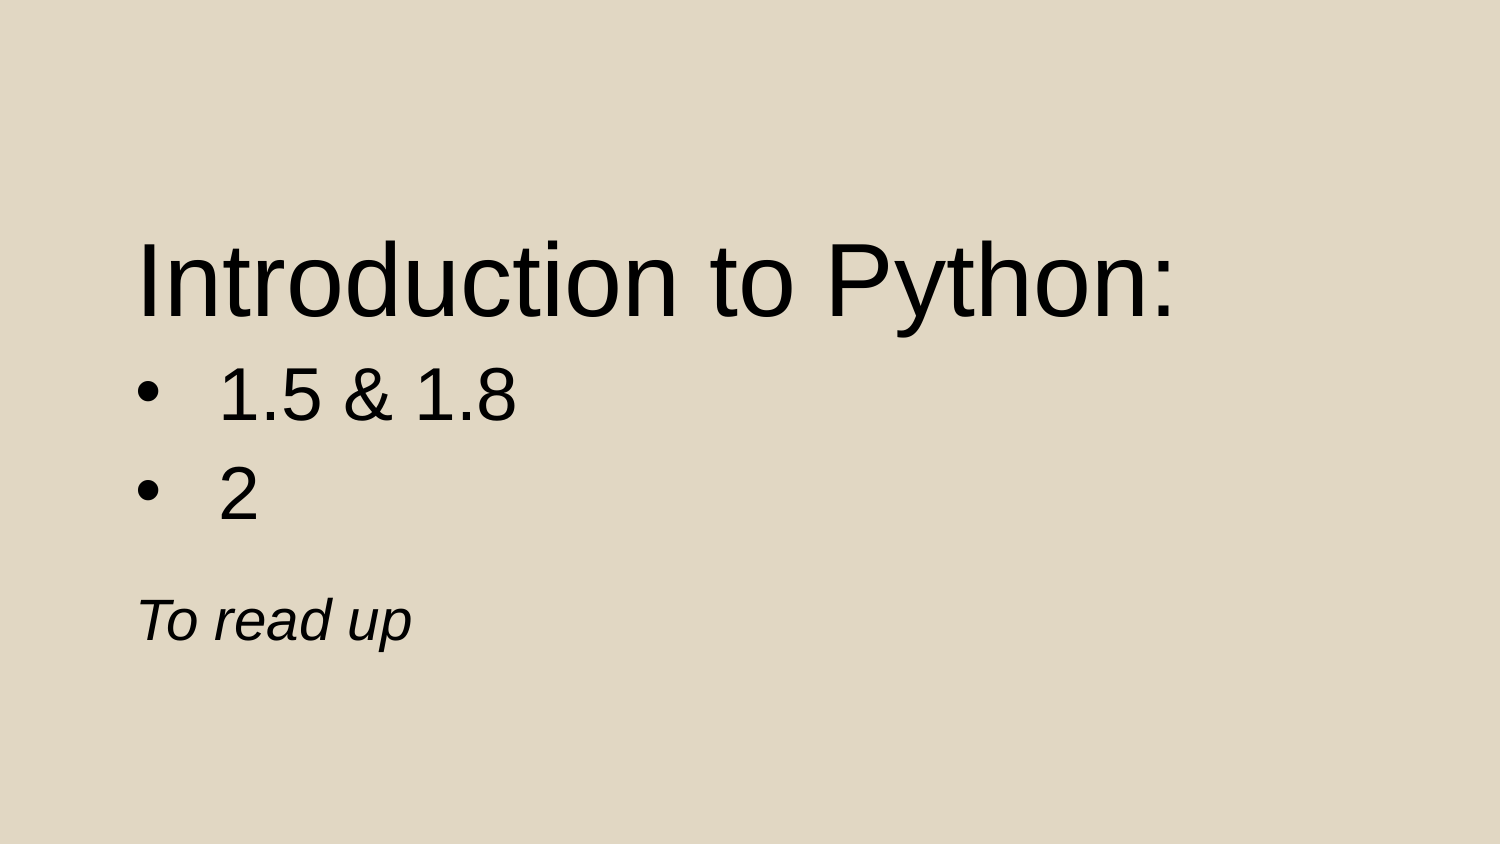

Introduction to Python:
1.5 & 1.8
2
To read up